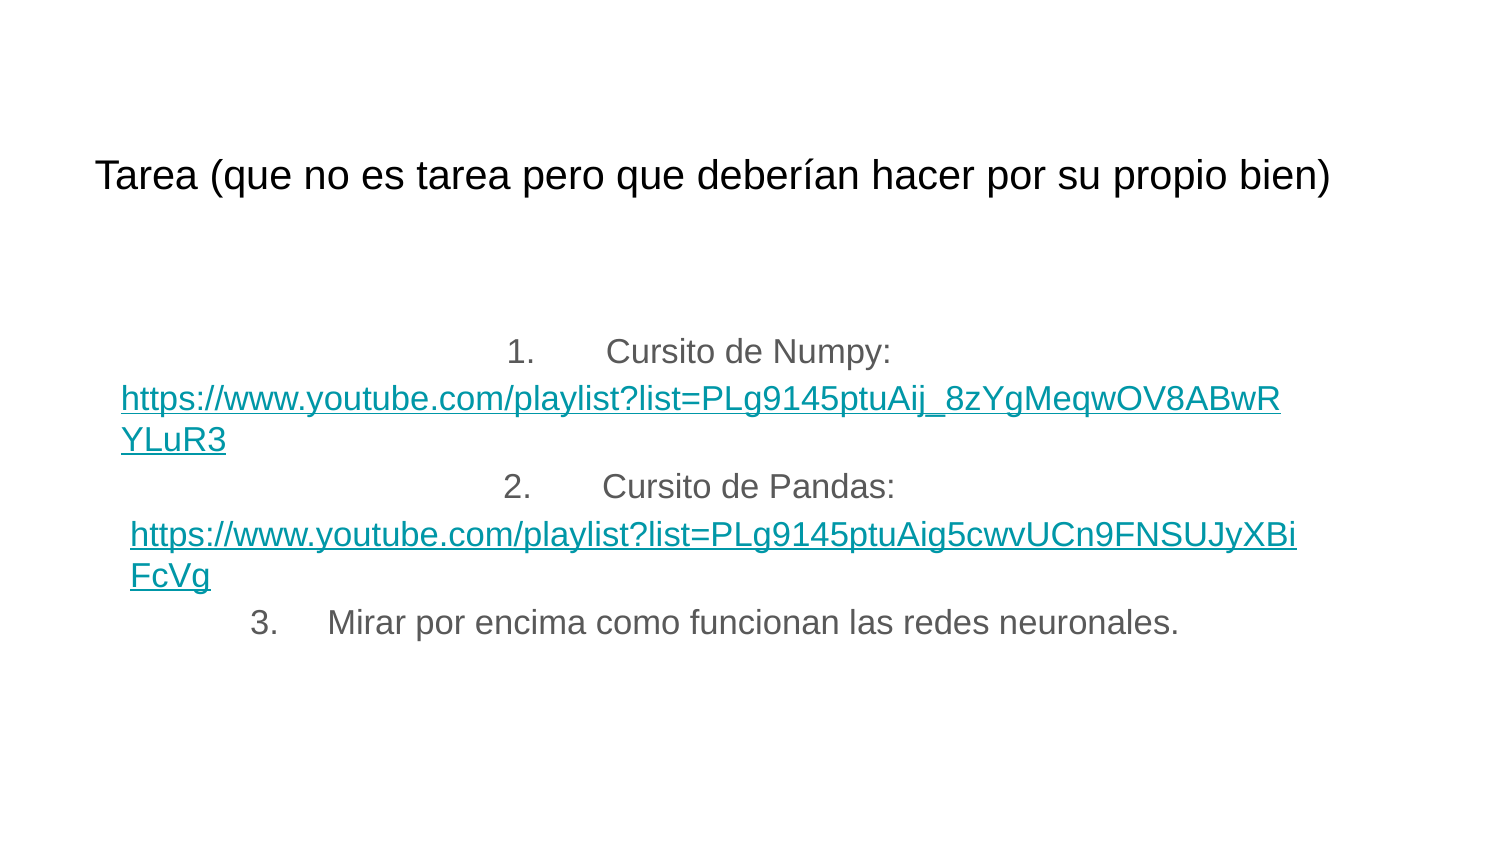

# Tarea (que no es tarea pero que deberían hacer por su propio bien)
Cursito de Numpy: https://www.youtube.com/playlist?list=PLg9145ptuAij_8zYgMeqwOV8ABwRYLuR3
Cursito de Pandas: https://www.youtube.com/playlist?list=PLg9145ptuAig5cwvUCn9FNSUJyXBiFcVg
Mirar por encima como funcionan las redes neuronales.